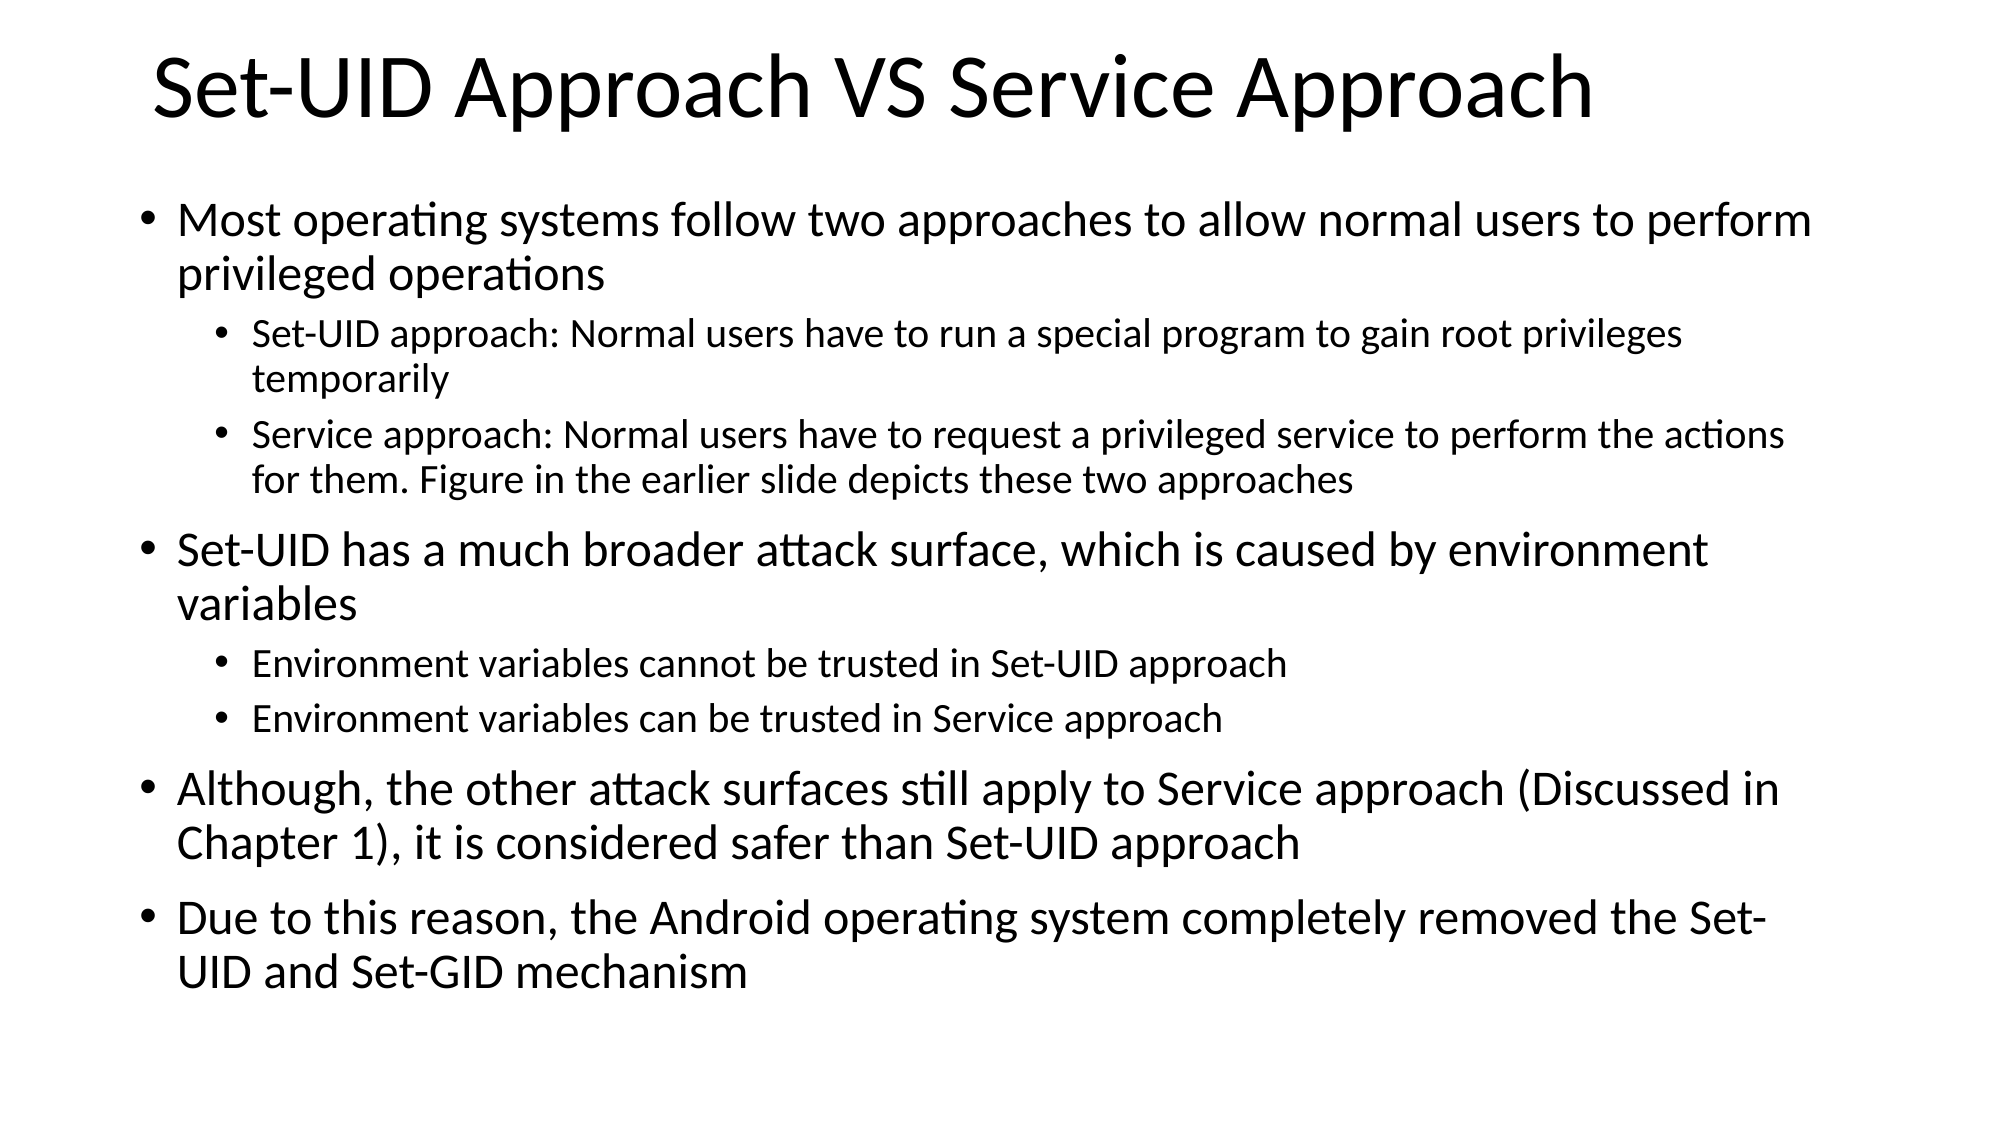

# Set-UID Approach VS Service Approach
Most operating systems follow two approaches to allow normal users to perform privileged operations
Set-UID approach: Normal users have to run a special program to gain root privileges temporarily
Service approach: Normal users have to request a privileged service to perform the actions for them. Figure in the earlier slide depicts these two approaches
Set-UID has a much broader attack surface, which is caused by environment variables
Environment variables cannot be trusted in Set-UID approach
Environment variables can be trusted in Service approach
Although, the other attack surfaces still apply to Service approach (Discussed in Chapter 1), it is considered safer than Set-UID approach
Due to this reason, the Android operating system completely removed the Set-UID and Set-GID mechanism